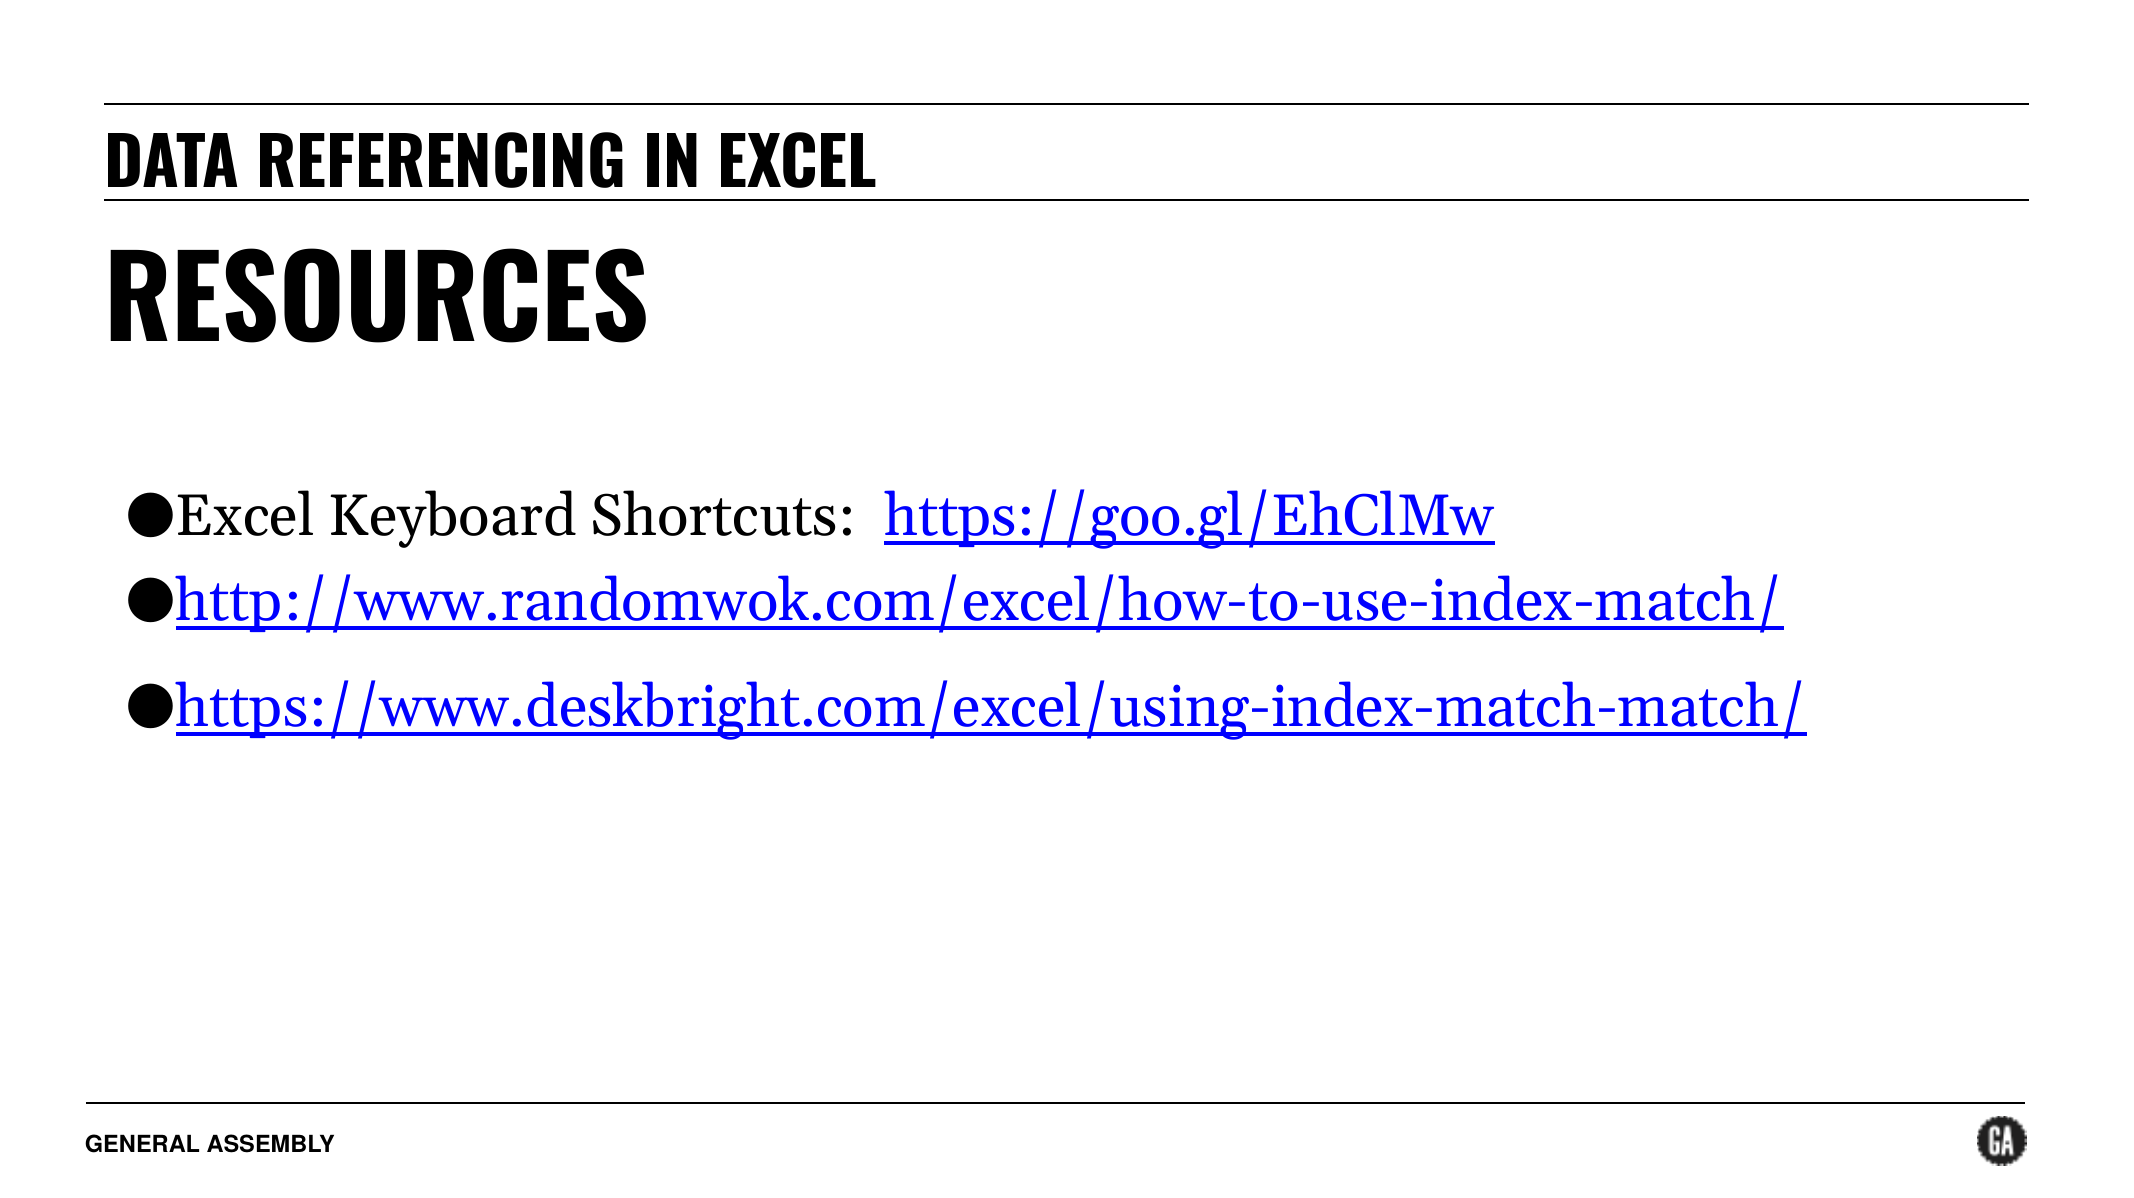

DATA REFERENCING IN EXCEL

# RESOURCES

Excel Keyboard Shortcuts:  https://goo.gl/EhClMw
http://www.randomwok.com/excel/how-to-use-index-match/
https://www.deskbright.com/excel/using-index-match-match/